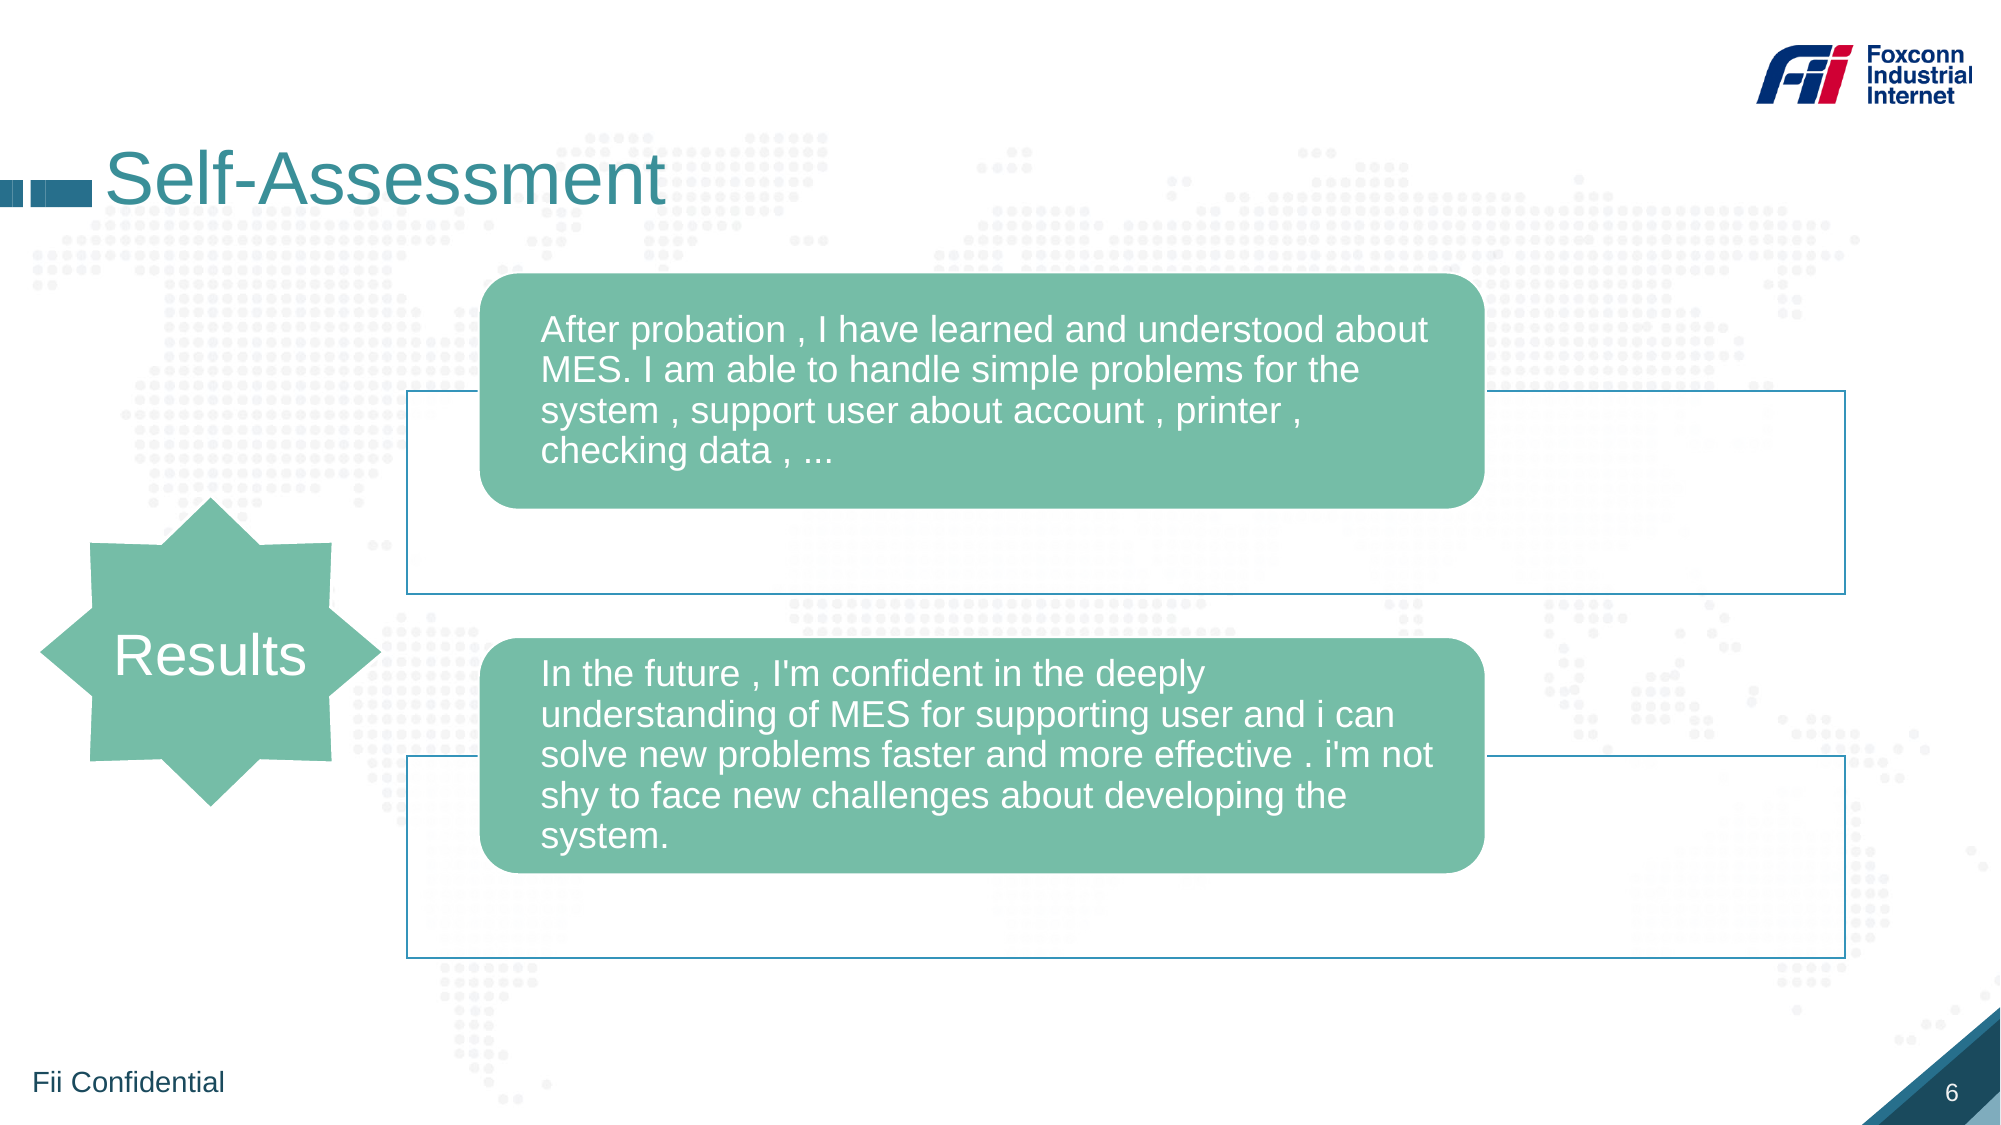

# Self-Assessment
After probation , I have learned and understood about MES. I am able to handle simple problems for the system , support user about account , printer , checking data , ...
In the future , I'm confident in the deeply understanding of MES for supporting user and i can solve new problems faster and more effective . i'm not shy to face new challenges about developing the system.
Results